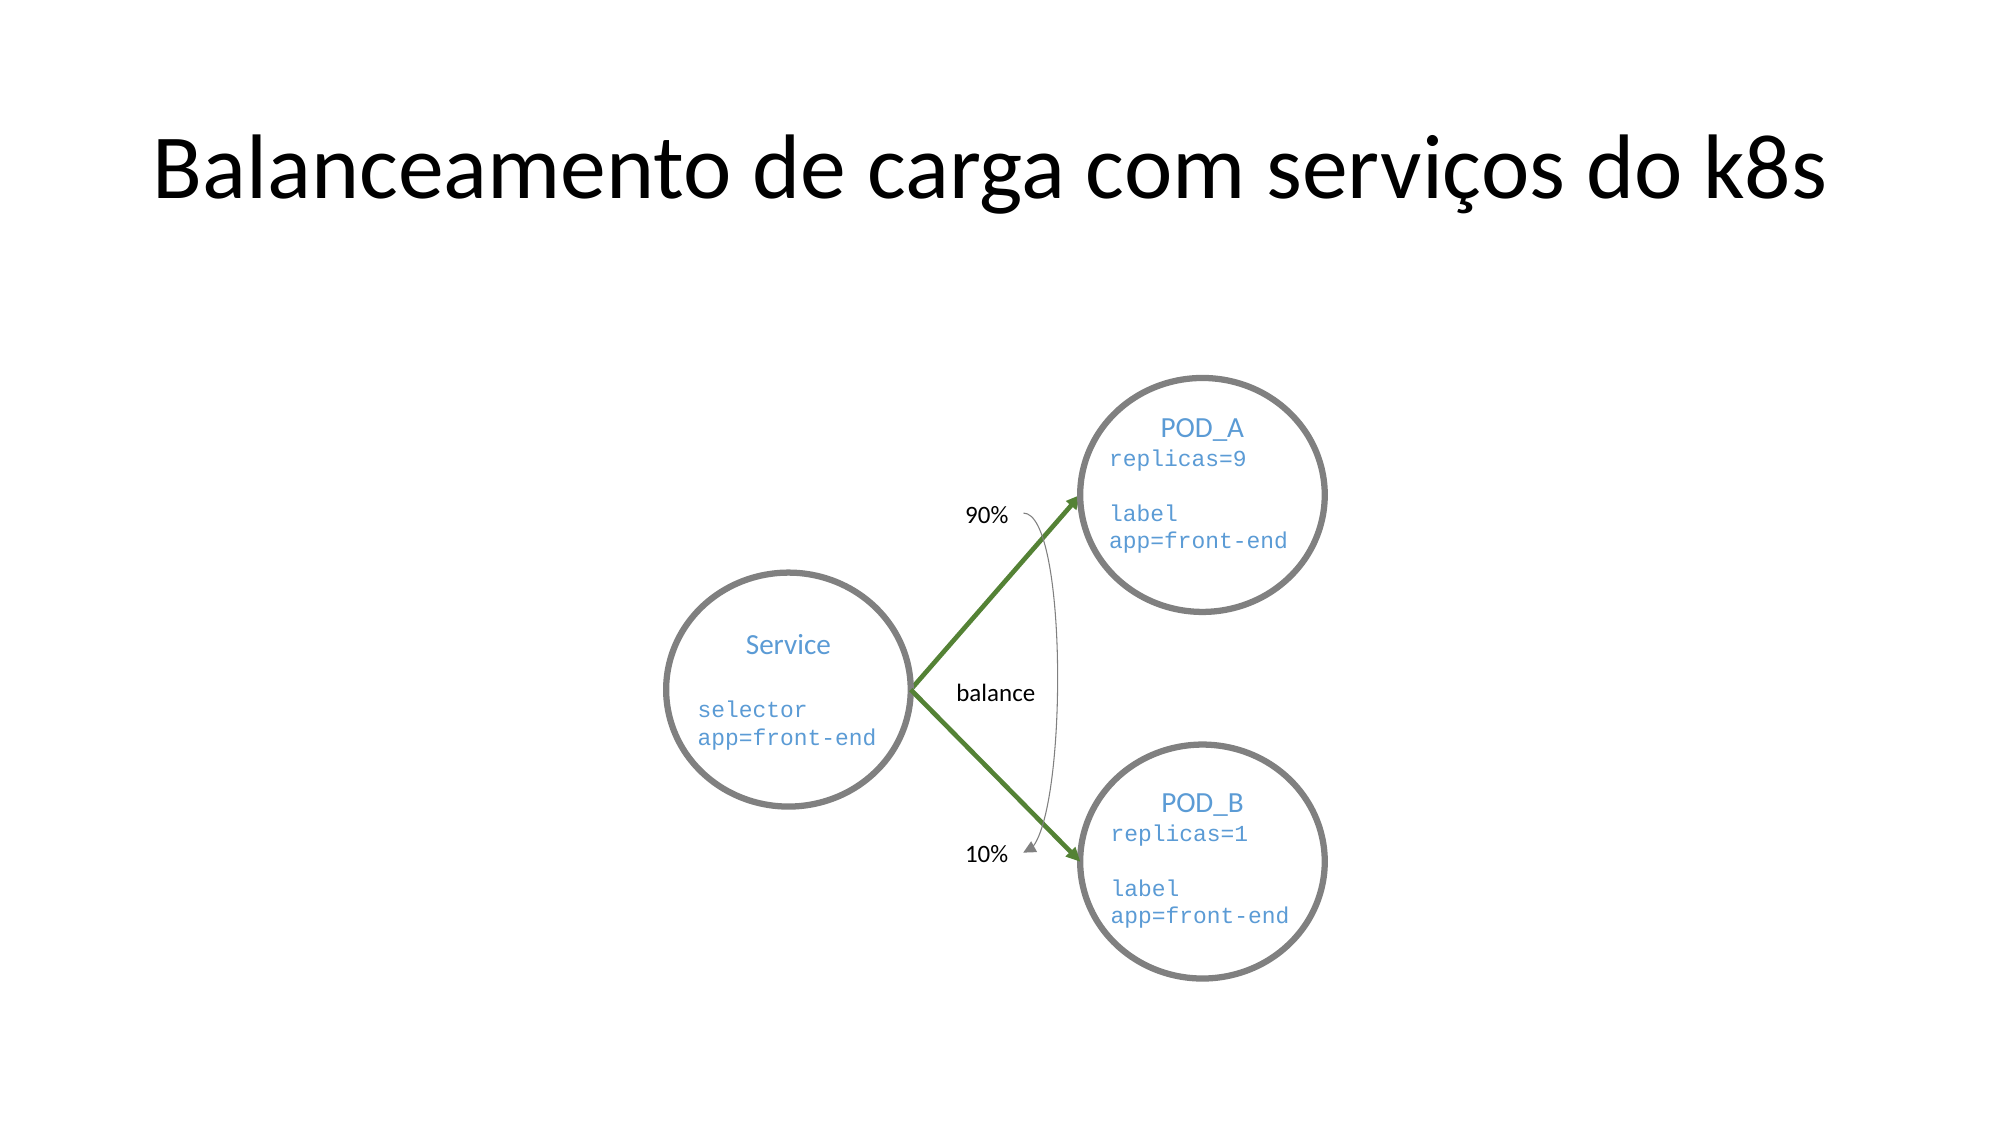

# Balanceamento de carga com serviços do k8s

POD_A
replicas=9

label
app=front-end
90%

Service

selector app=front-end
balance

POD_B
replicas=1

label
app=front-end
10%